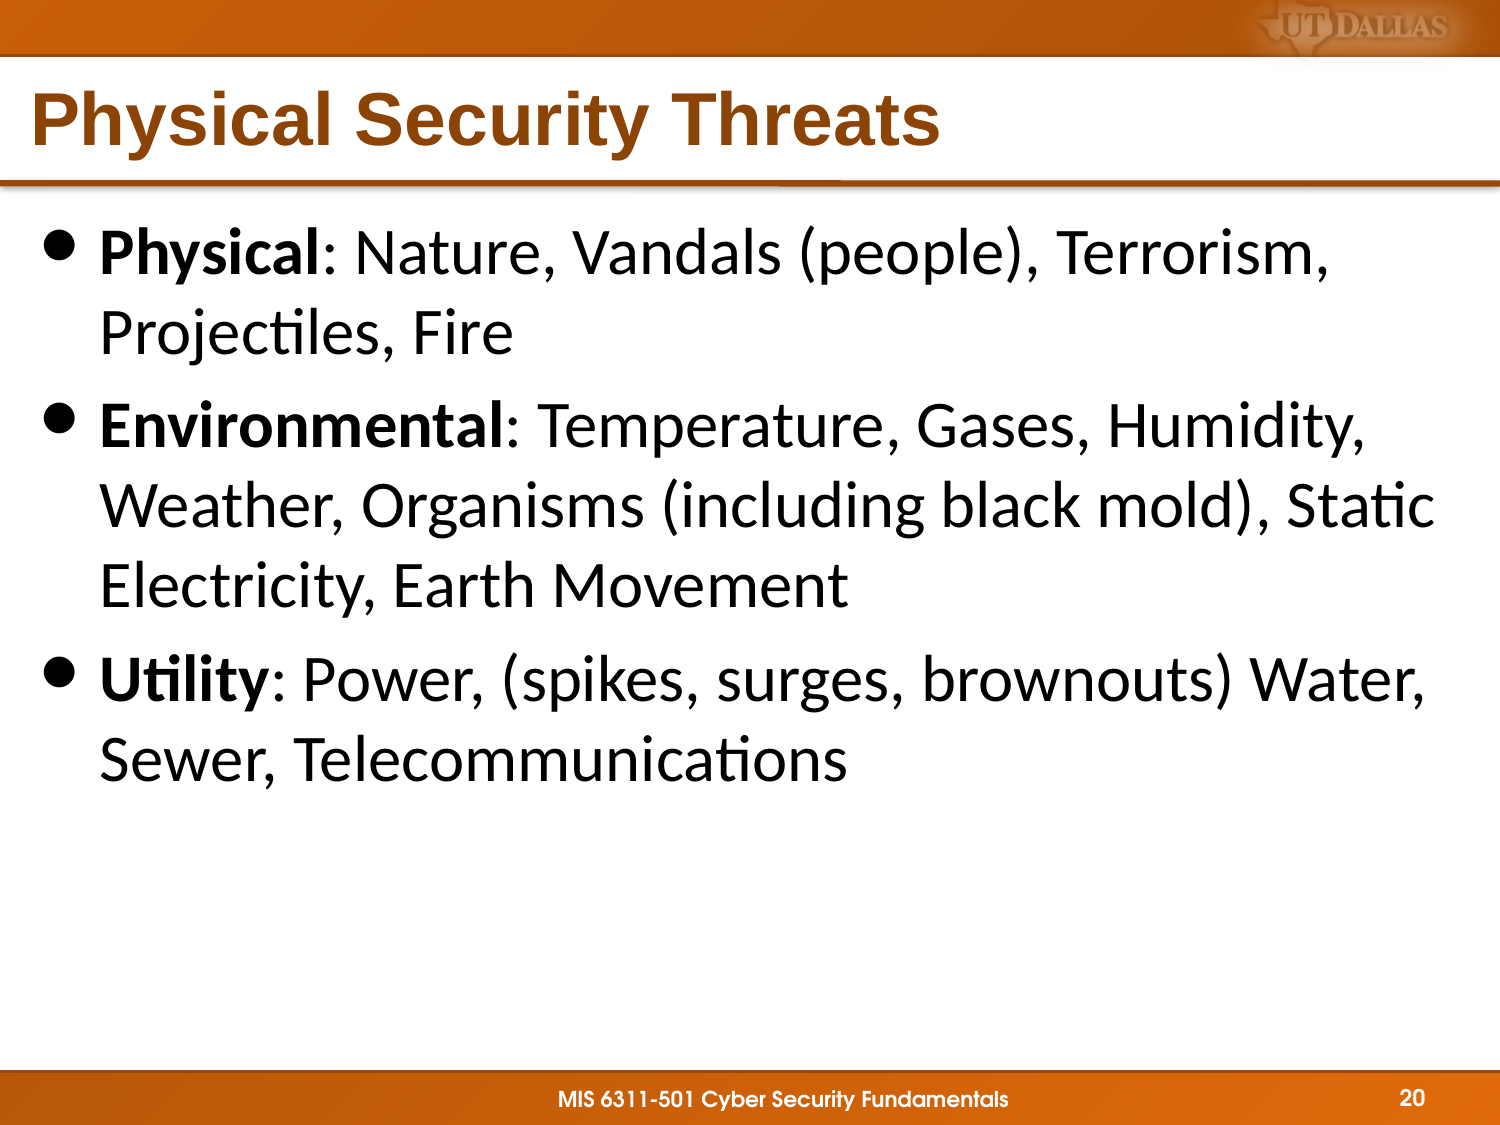

# Physical Security Threats
Physical: Nature, Vandals (people), Terrorism, Projectiles, Fire
Environmental: Temperature, Gases, Humidity, Weather, Organisms (including black mold), Static Electricity, Earth Movement
Utility: Power, (spikes, surges, brownouts) Water, Sewer, Telecommunications

20